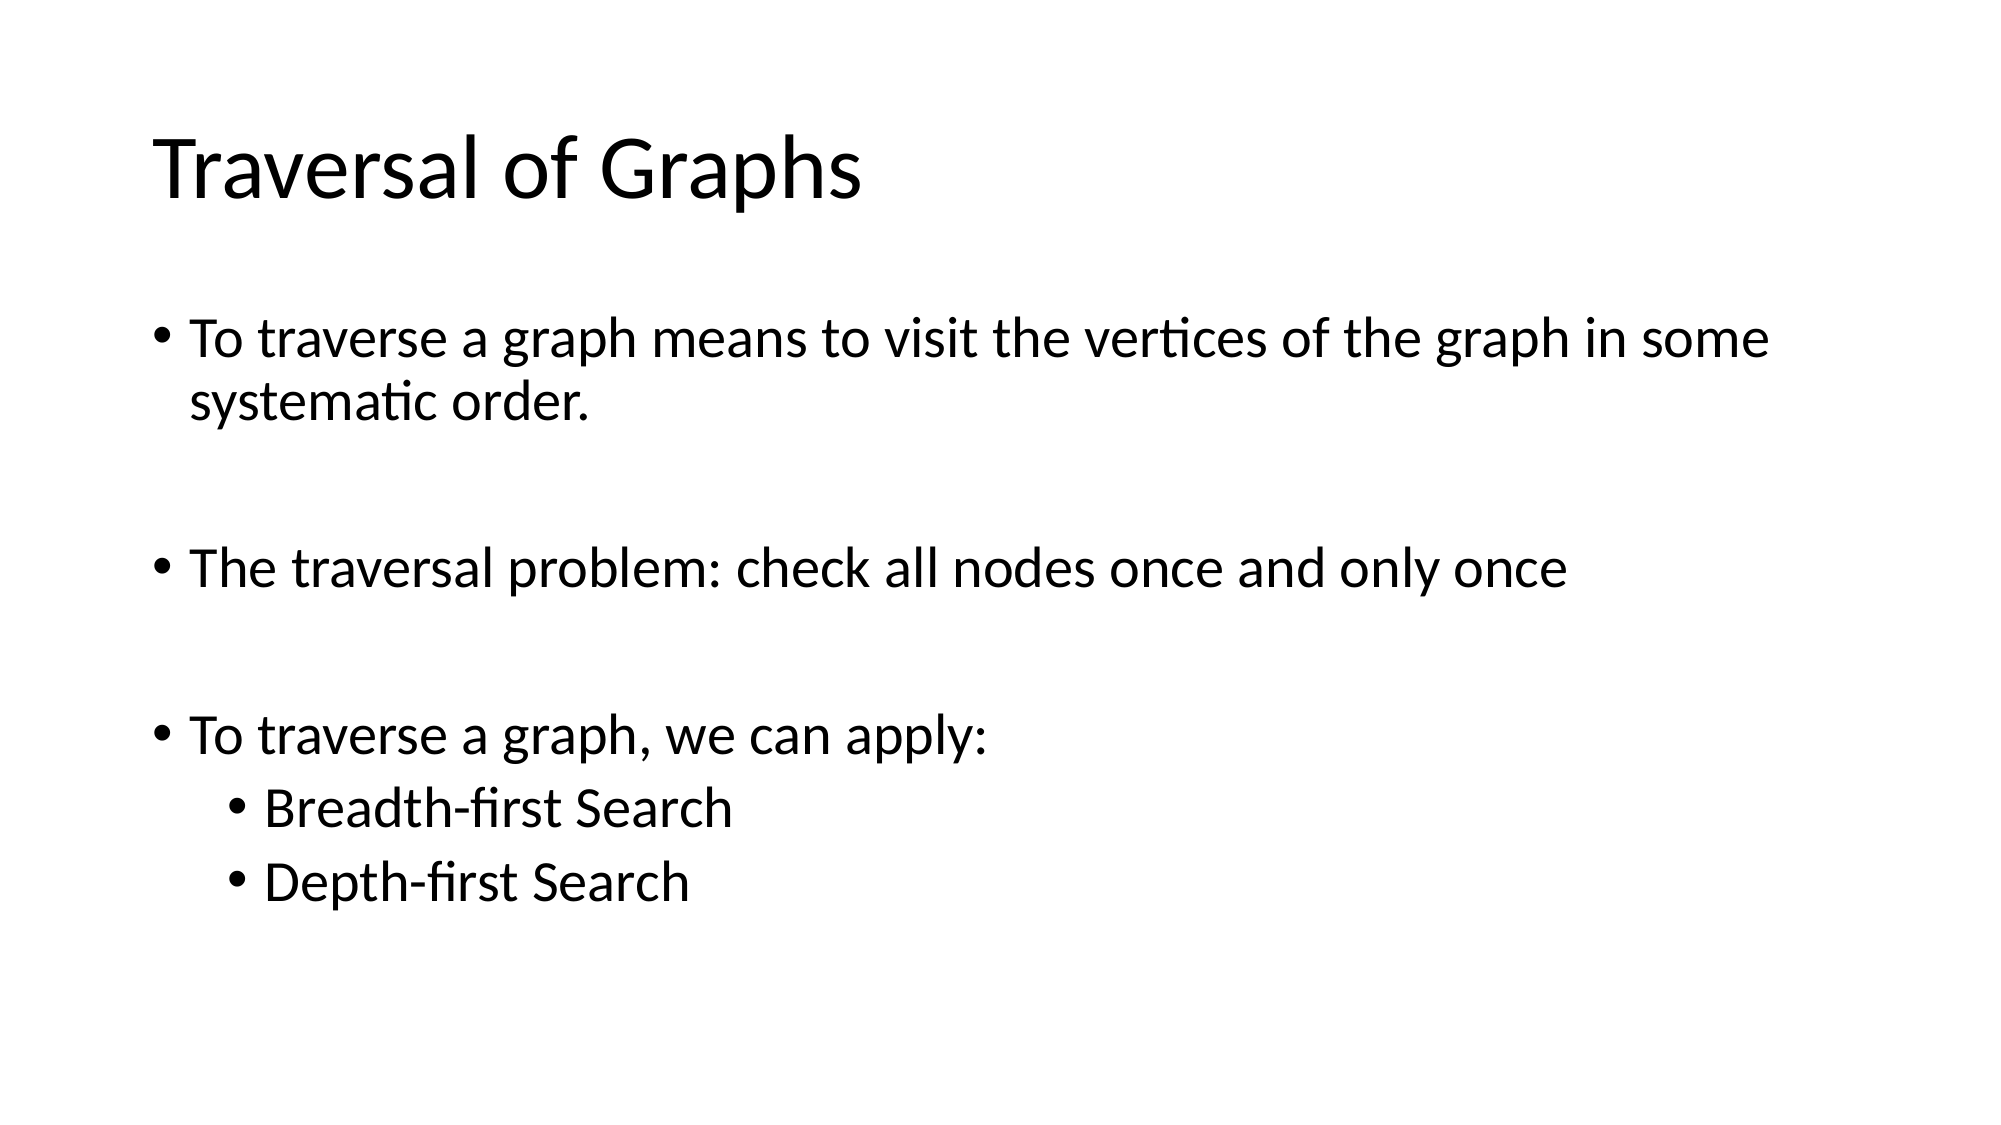

# Traversal of Graphs
To traverse a graph means to visit the vertices of the graph in some systematic order.

The traversal problem: check all nodes once and only once

To traverse a graph, we can apply:
Breadth-first Search
Depth-first Search